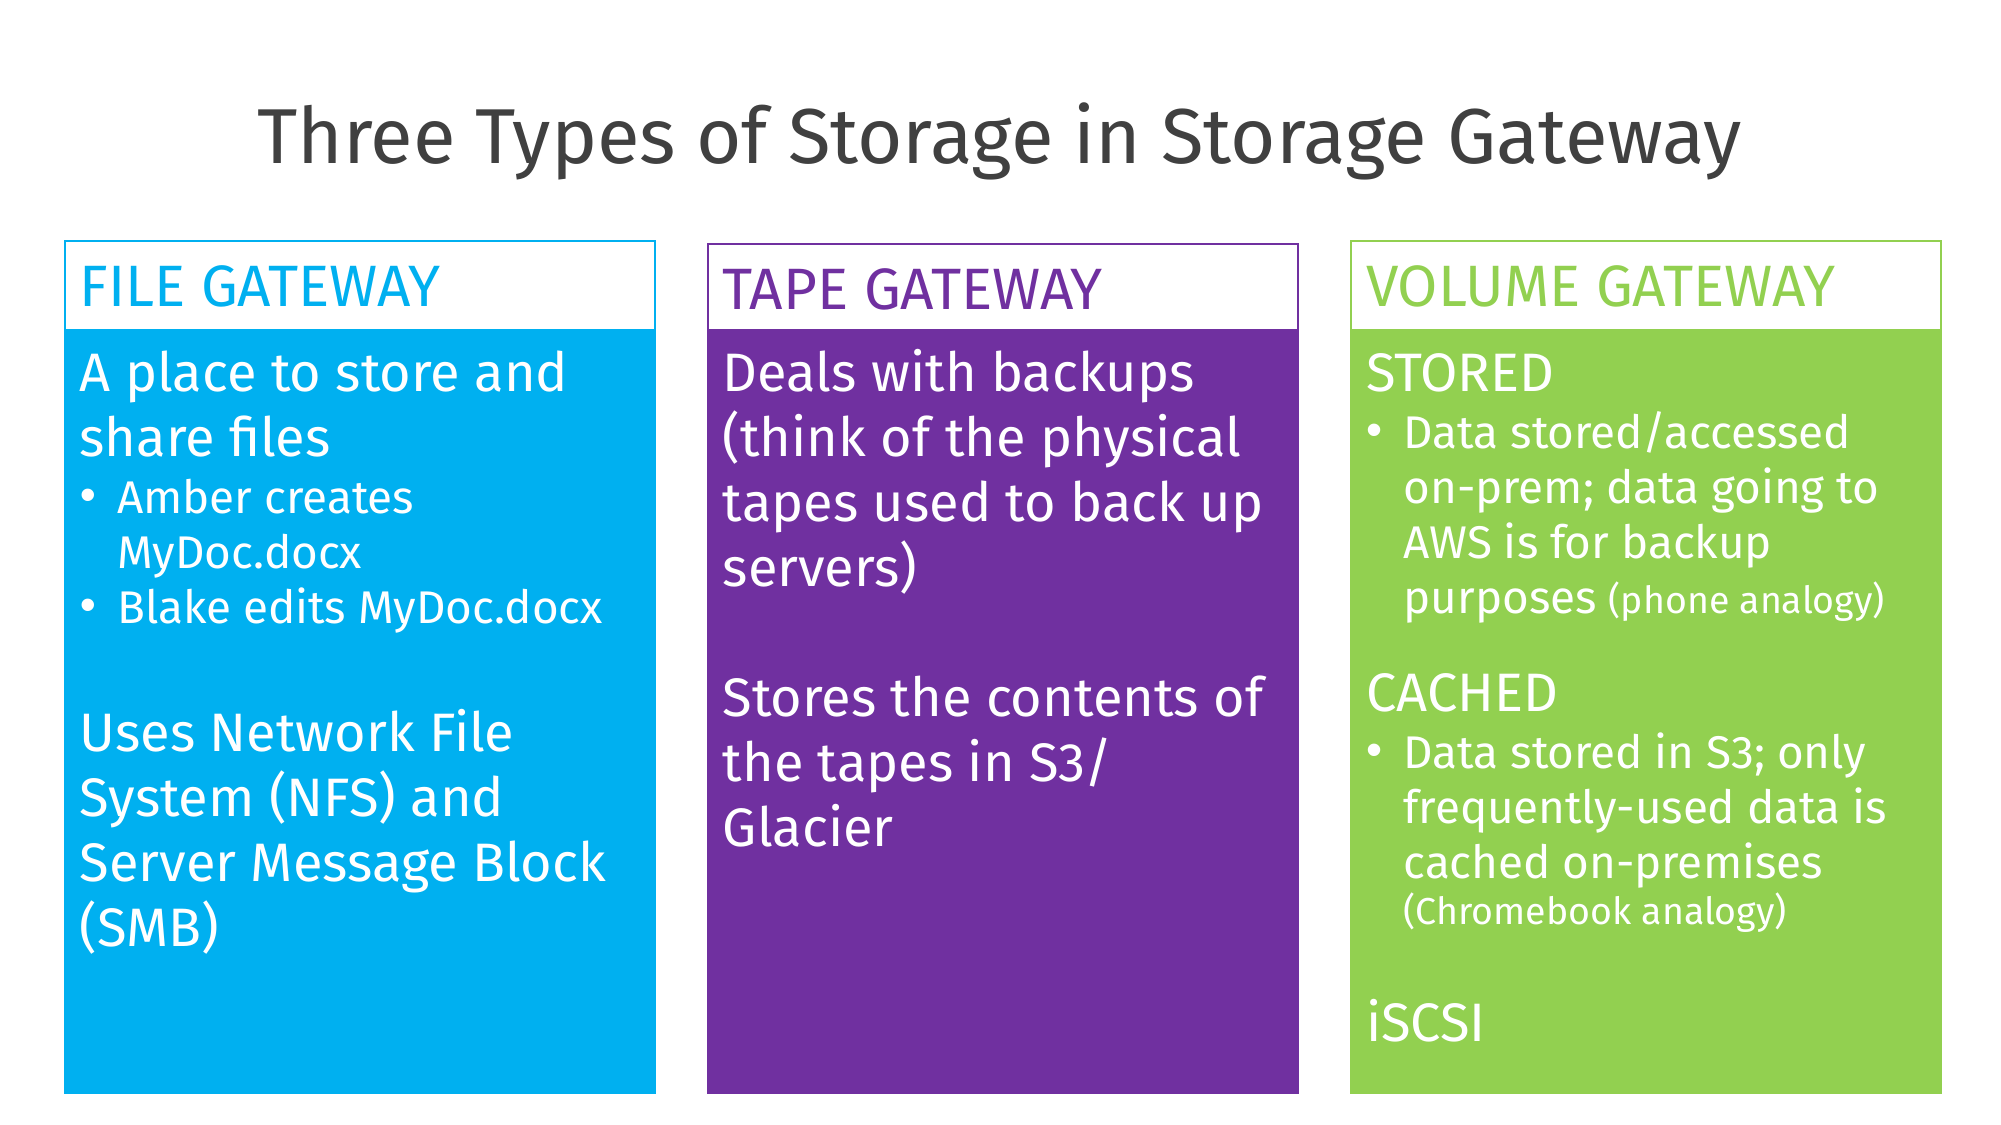

# Three Types of Storage in Storage Gateway
FILE GATEWAY
VOLUME GATEWAY
TAPE GATEWAY
A place to store and share files
Amber creates MyDoc.docx
Blake edits MyDoc.docx

Uses Network File System (NFS) and Server Message Block (SMB)
Deals with backups (think of the physical tapes used to back up servers)

Stores the contents of the tapes in S3/
Glacier
STORED
Data stored/accessed on-prem; data going to AWS is for backup purposes (phone analogy)

CACHED
Data stored in S3; only frequently-used data is cached on-premises (Chromebook analogy)

iSCSI